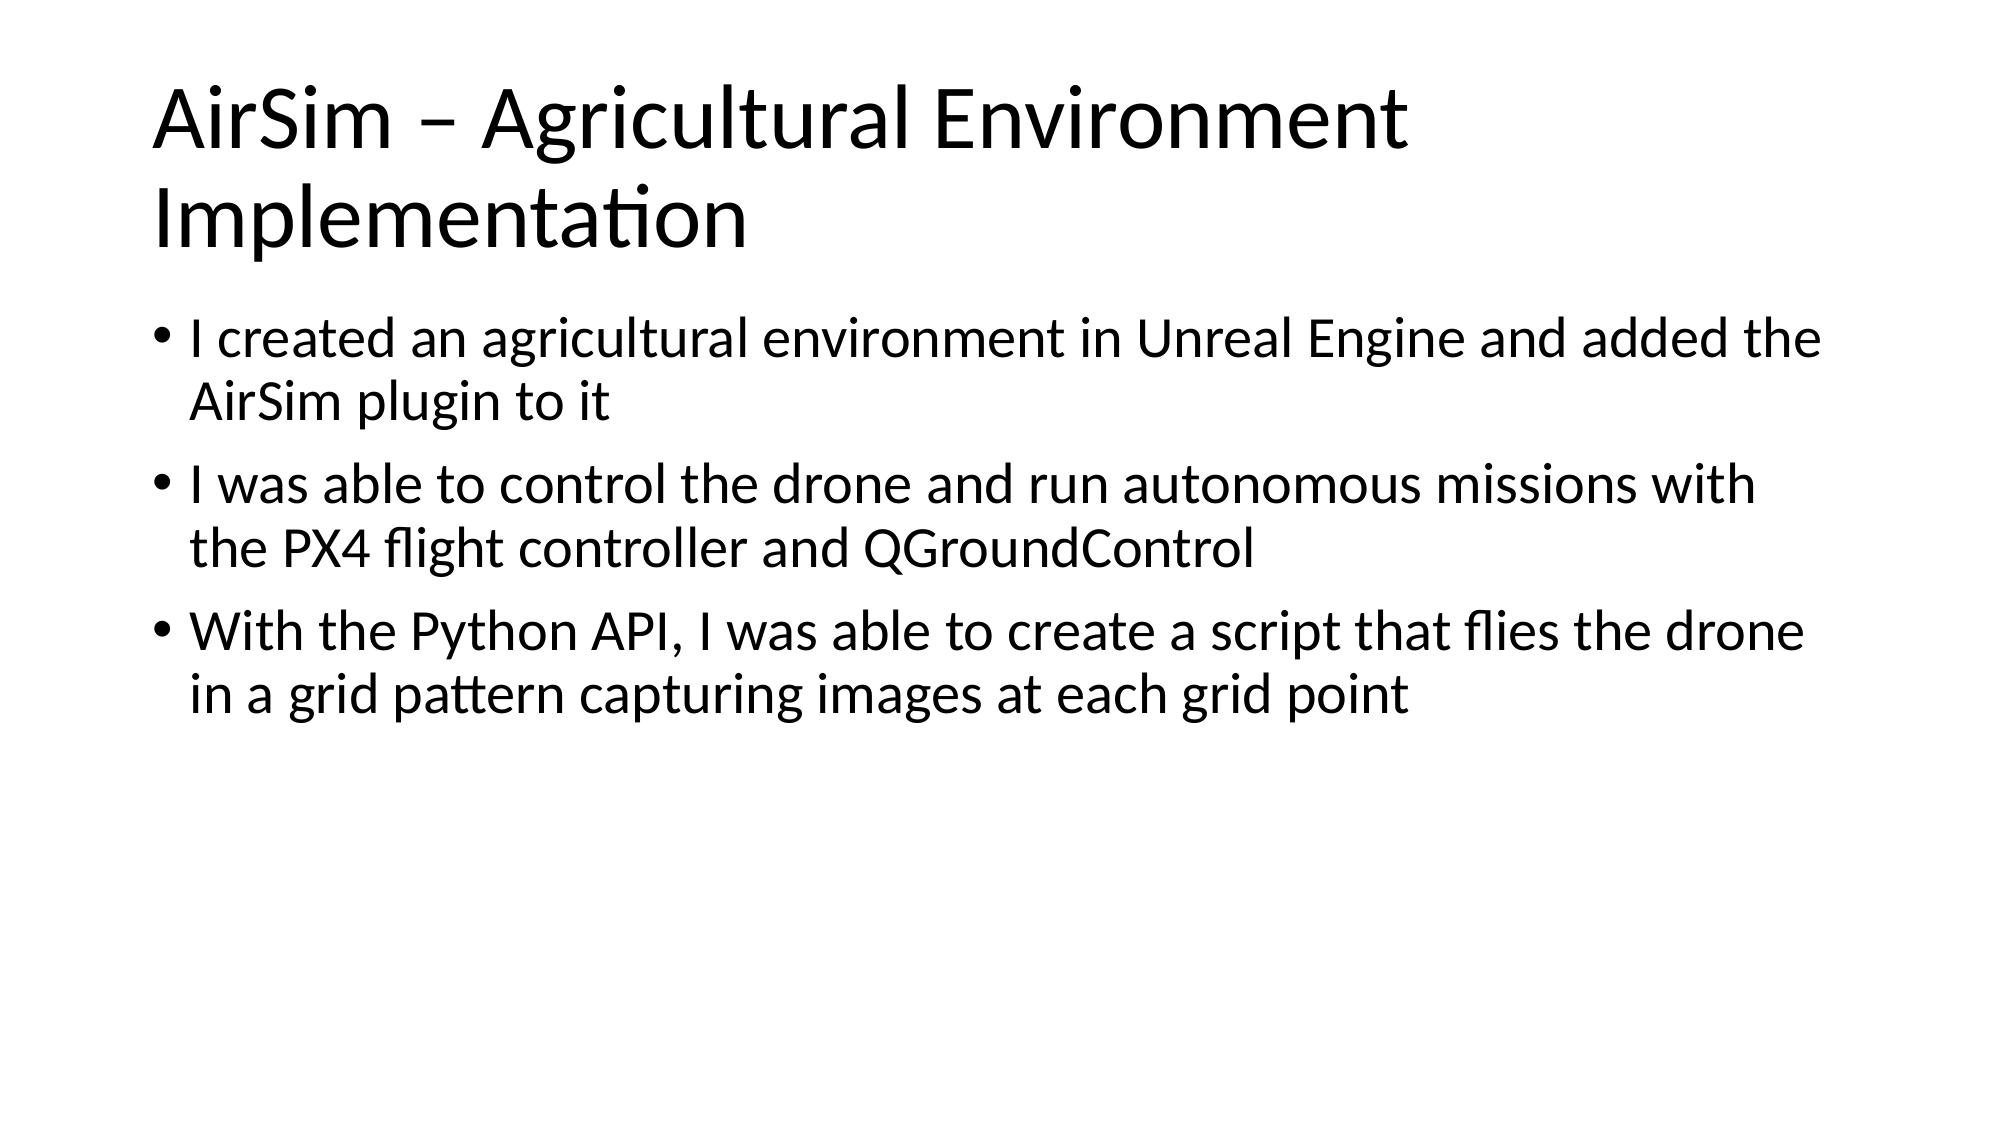

# AirSim – Agricultural Environment Implementation
I created an agricultural environment in Unreal Engine and added the AirSim plugin to it
I was able to control the drone and run autonomous missions with the PX4 flight controller and QGroundControl
With the Python API, I was able to create a script that flies the drone in a grid pattern capturing images at each grid point